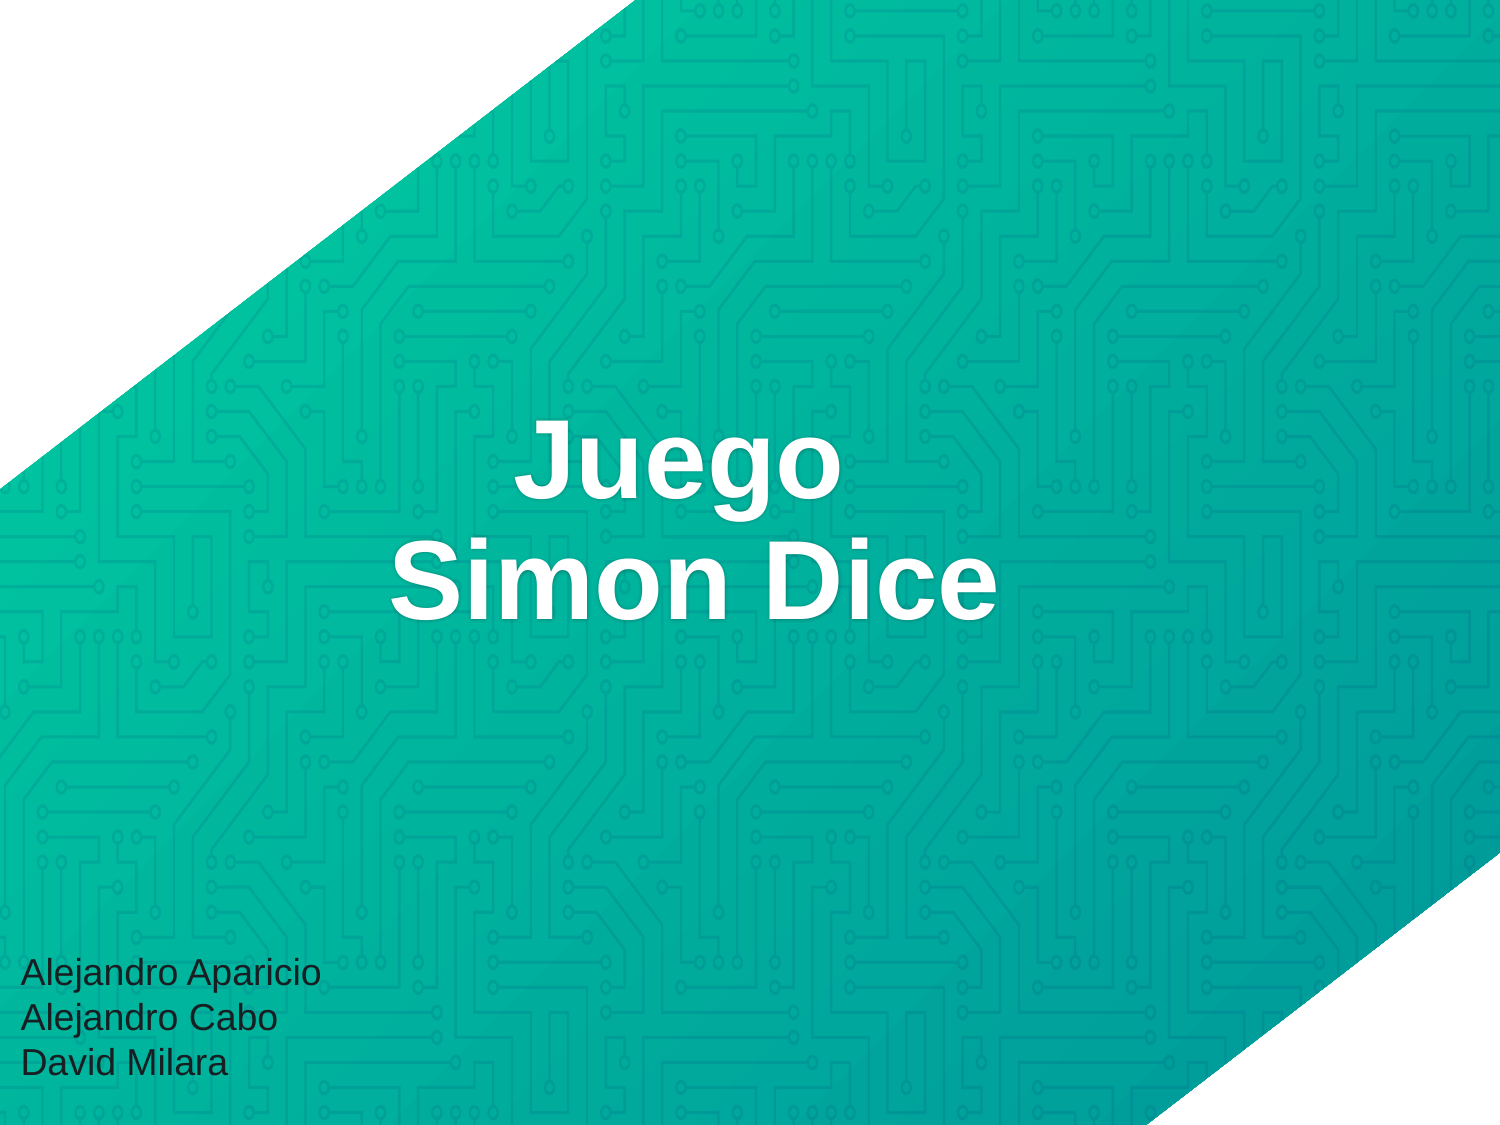

# Juego Simon Dice
Alejandro Aparicio
Alejandro Cabo
David Milara